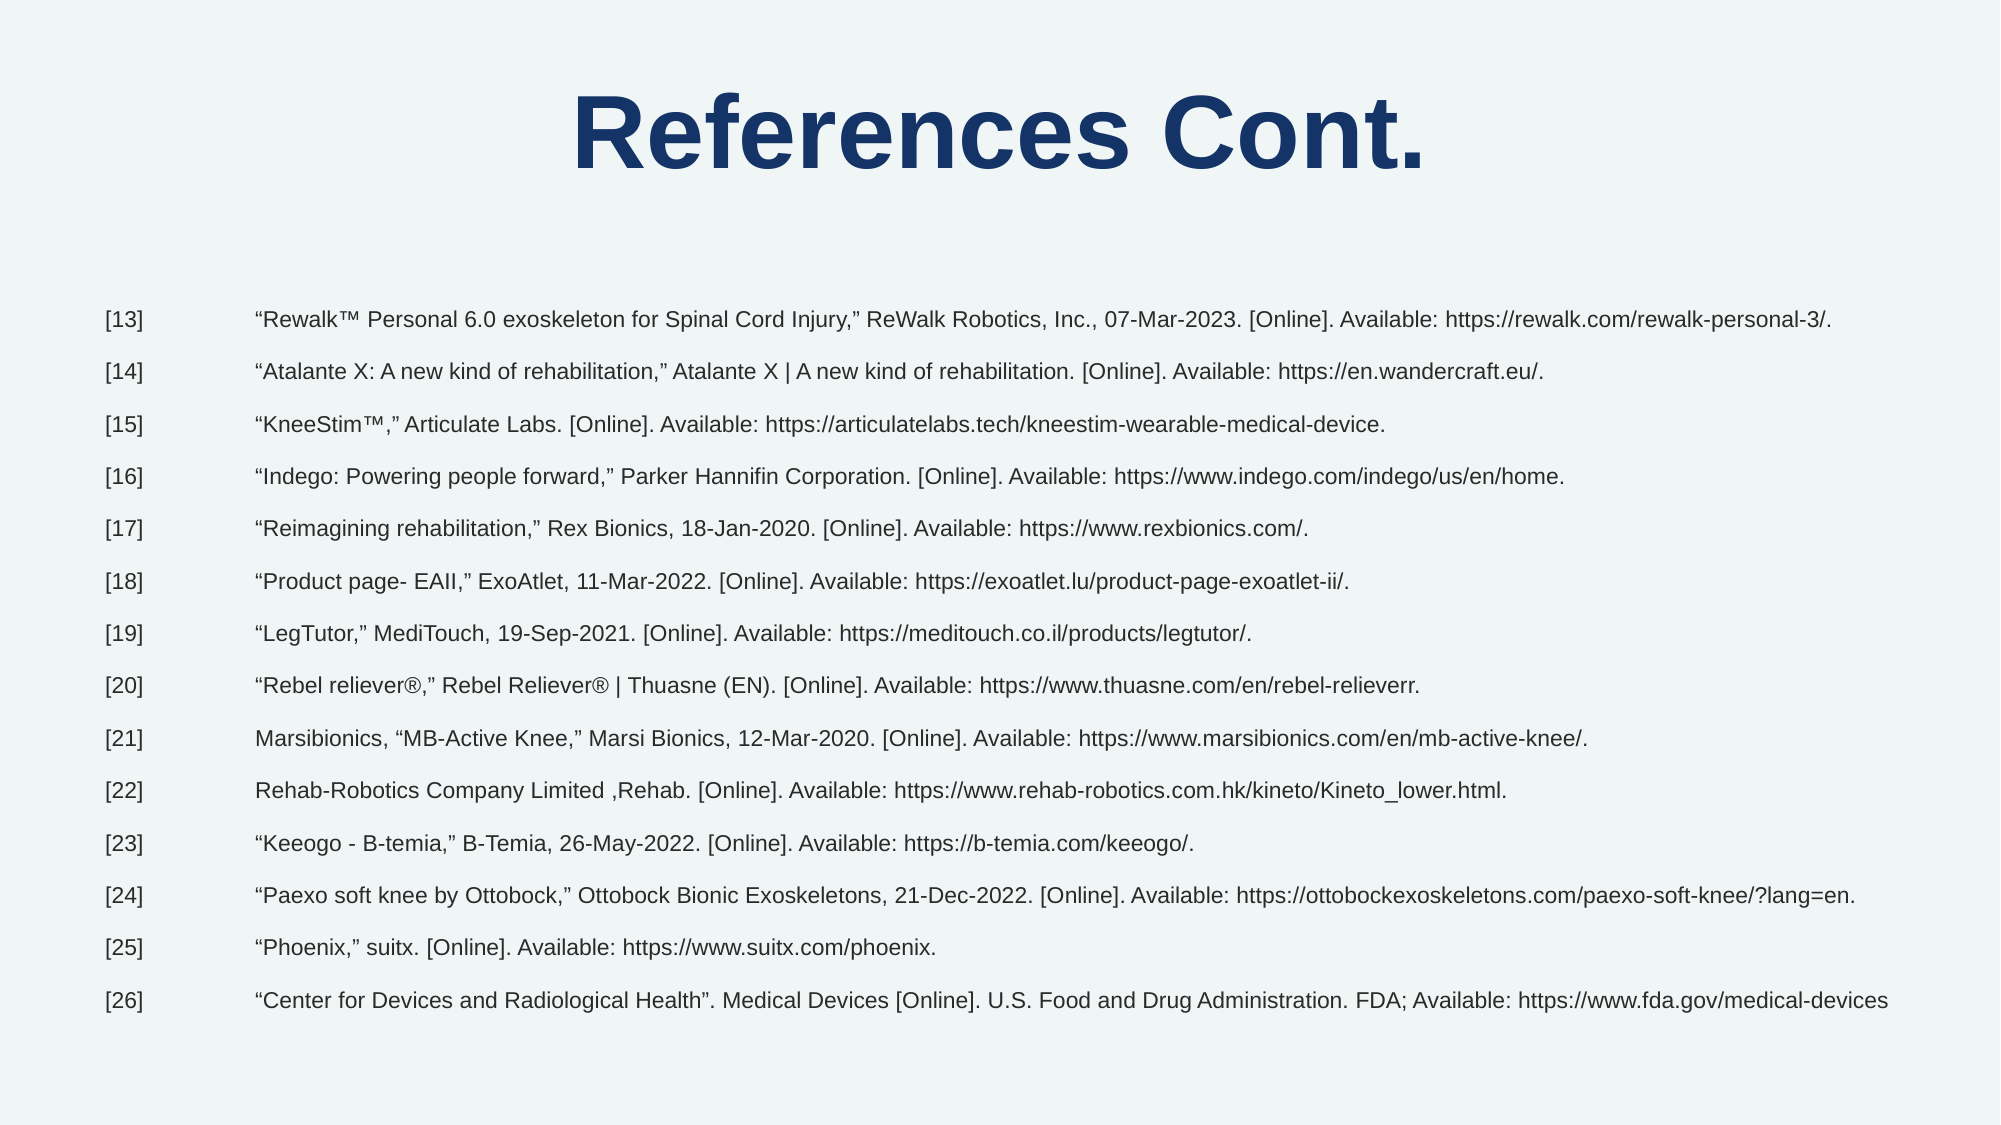

# References Cont.
[13] 	“Rewalk™ Personal 6.0 exoskeleton for Spinal Cord Injury,” ReWalk Robotics, Inc., 07-Mar-2023. [Online]. Available: https://rewalk.com/rewalk-personal-3/.
[14] 	“Atalante X: A new kind of rehabilitation,” Atalante X | A new kind of rehabilitation. [Online]. Available: https://en.wandercraft.eu/.
[15] 	“KneeStim™,” Articulate Labs. [Online]. Available: https://articulatelabs.tech/kneestim-wearable-medical-device.
[16] 	“Indego: Powering people forward,” Parker Hannifin Corporation. [Online]. Available: https://www.indego.com/indego/us/en/home.
[17] 	“Reimagining rehabilitation,” Rex Bionics, 18-Jan-2020. [Online]. Available: https://www.rexbionics.com/.
[18] 	“Product page- EAII,” ExoAtlet, 11-Mar-2022. [Online]. Available: https://exoatlet.lu/product-page-exoatlet-ii/.
[19] 	“LegTutor,” MediTouch, 19-Sep-2021. [Online]. Available: https://meditouch.co.il/products/legtutor/.
[20] 	“Rebel reliever®,” Rebel Reliever® | Thuasne (EN). [Online]. Available: https://www.thuasne.com/en/rebel-relieverr.
[21] 	Marsibionics, “MB-Active Knee,” Marsi Bionics, 12-Mar-2020. [Online]. Available: https://www.marsibionics.com/en/mb-active-knee/.
[22] 	Rehab-Robotics Company Limited ,Rehab. [Online]. Available: https://www.rehab-robotics.com.hk/kineto/Kineto_lower.html.
[23] 	“Keeogo - B-temia,” B-Temia, 26-May-2022. [Online]. Available: https://b-temia.com/keeogo/.
[24] 	“Paexo soft knee by Ottobock,” Ottobock Bionic Exoskeletons, 21-Dec-2022. [Online]. Available: https://ottobockexoskeletons.com/paexo-soft-knee/?lang=en.
[25] 	“Phoenix,” suitx. [Online]. Available: https://www.suitx.com/phoenix.
[26] 	“Center for Devices and Radiological Health”. Medical Devices [Online]. U.S. Food and Drug Administration. FDA; Available: https://www.fda.gov/medical-devices